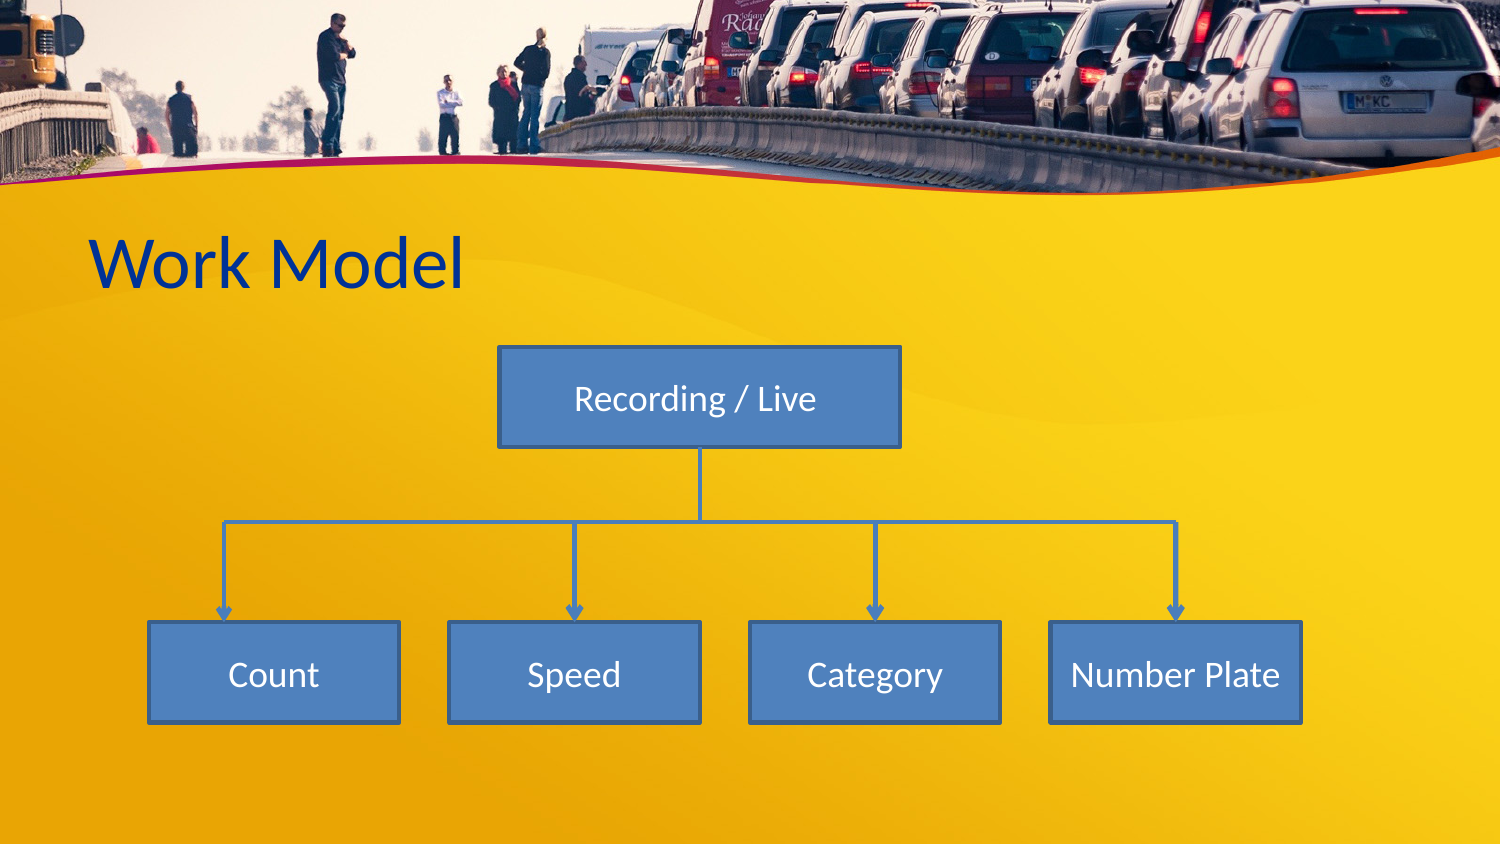

# Work Model
Recording / Live
Count
Speed
Category
Number Plate